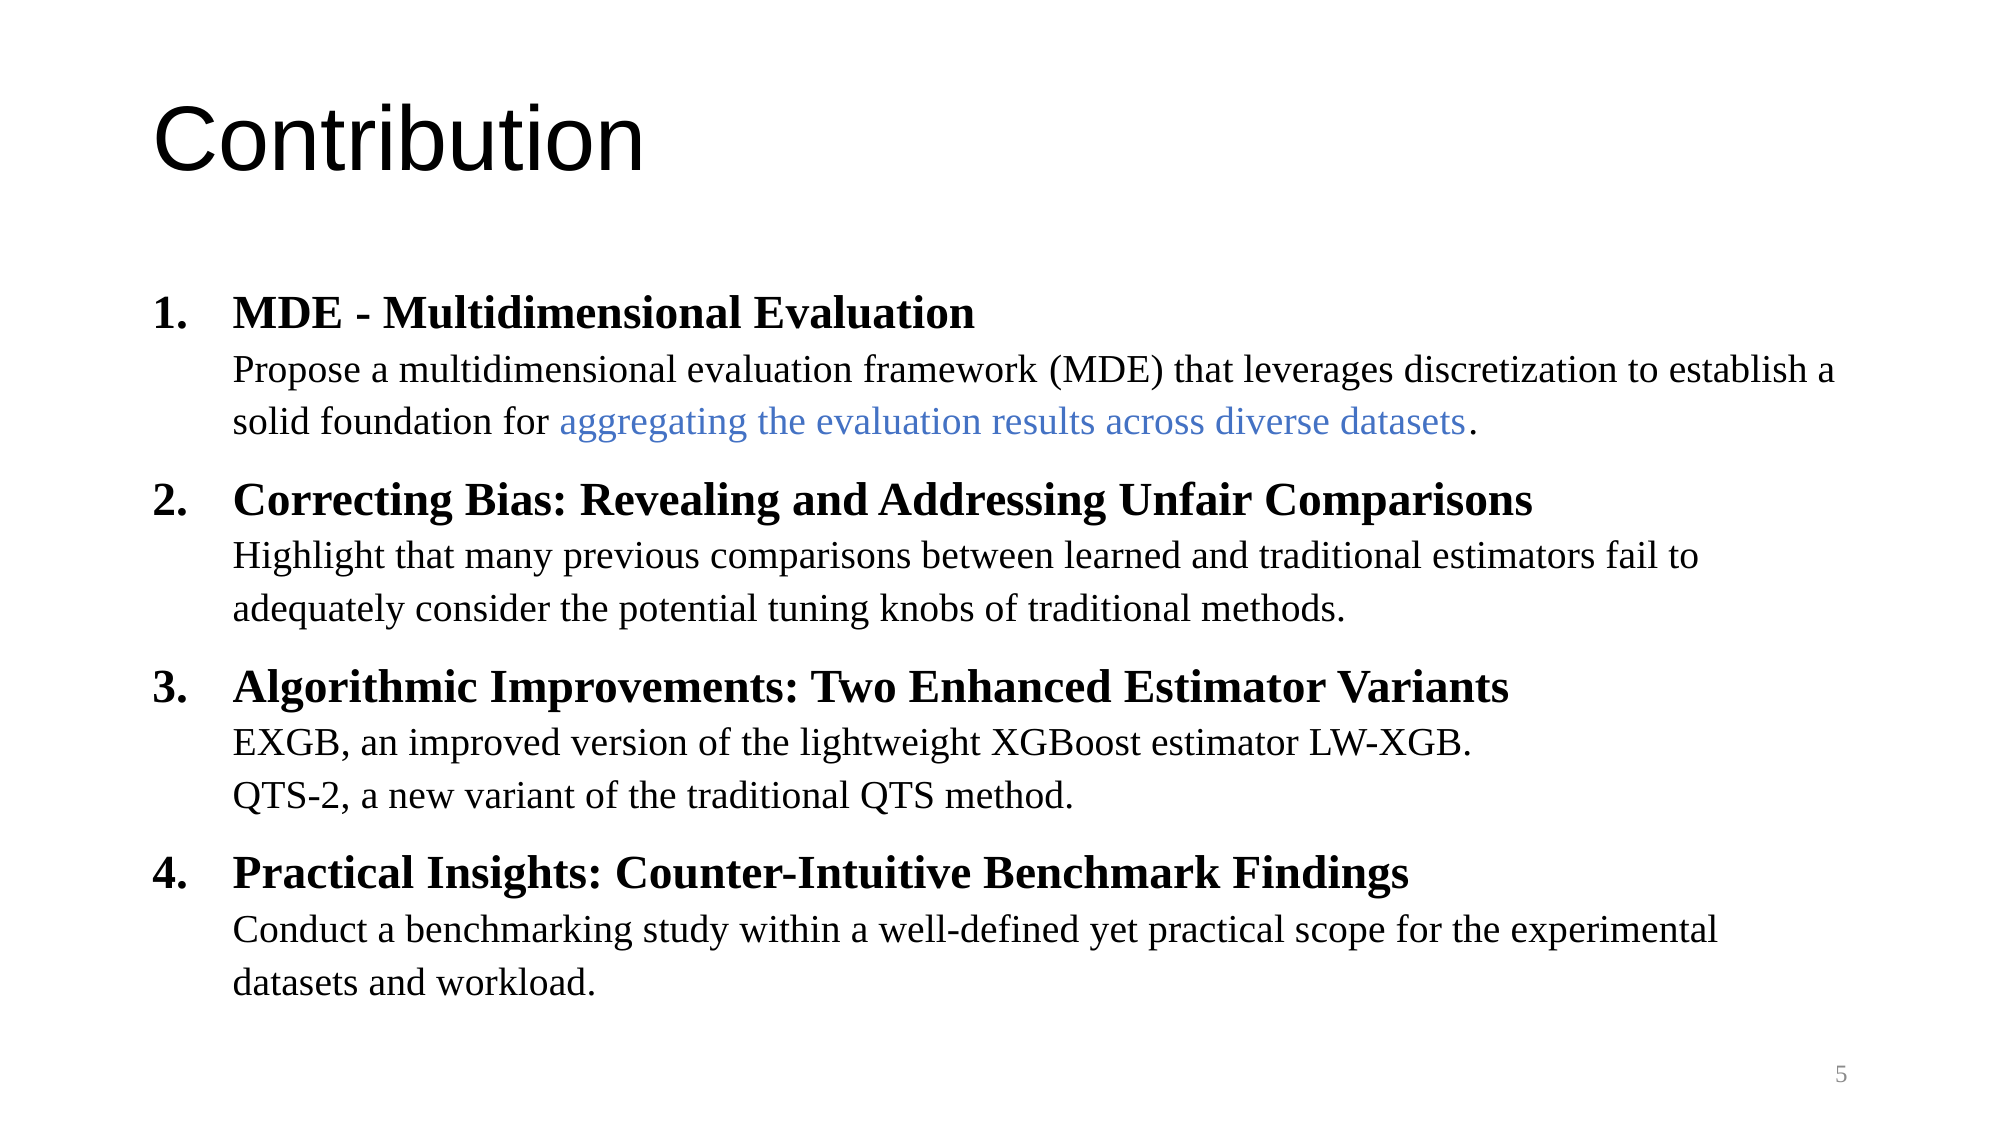

# Contribution
MDE - Multidimensional Evaluation
Propose a multidimensional evaluation framework (MDE) that leverages discretization to establish a solid foundation for aggregating the evaluation results across diverse datasets.
Correcting Bias: Revealing and Addressing Unfair Comparisons
Highlight that many previous comparisons between learned and traditional estimators fail to adequately consider the potential tuning knobs of traditional methods.
Algorithmic Improvements: Two Enhanced Estimator Variants
EXGB, an improved version of the lightweight XGBoost estimator LW-XGB.
QTS-2, a new variant of the traditional QTS method.
Practical Insights: Counter-Intuitive Benchmark Findings
Conduct a benchmarking study within a well-defined yet practical scope for the experimental datasets and workload.

5